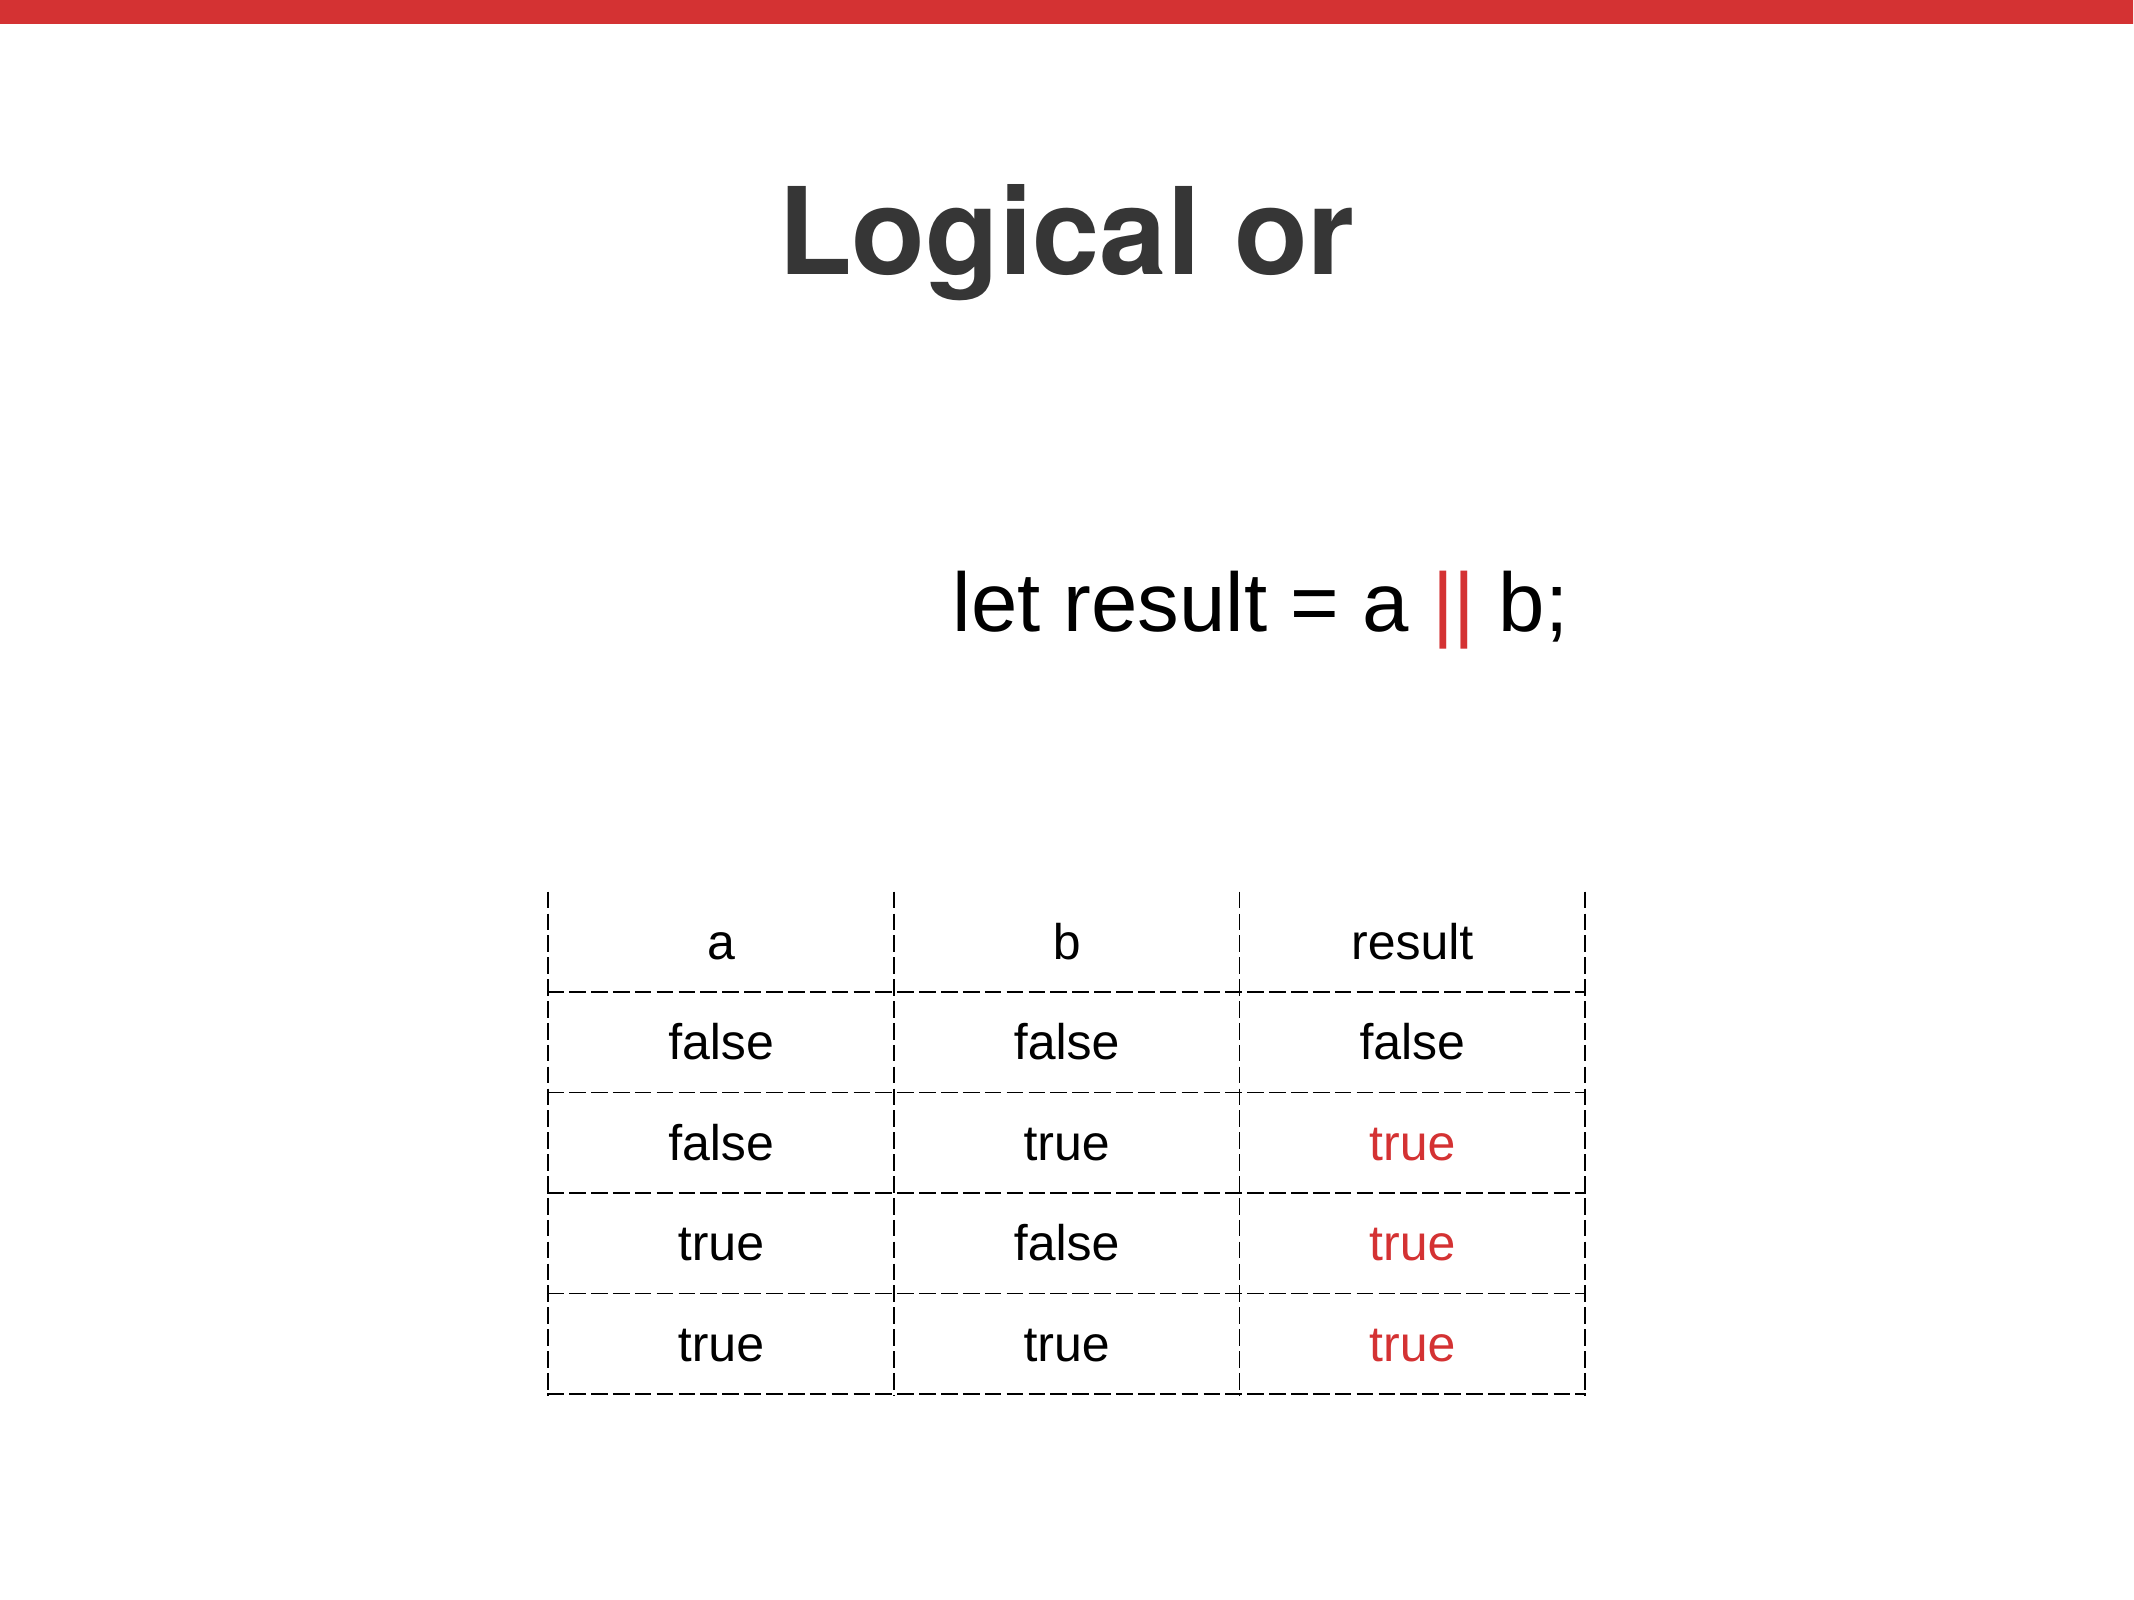

Logical or
let result = a || b;
| a | b | result |
| --- | --- | --- |
| false | false | false |
| false | true | true |
| true | false | true |
| true | true | true |